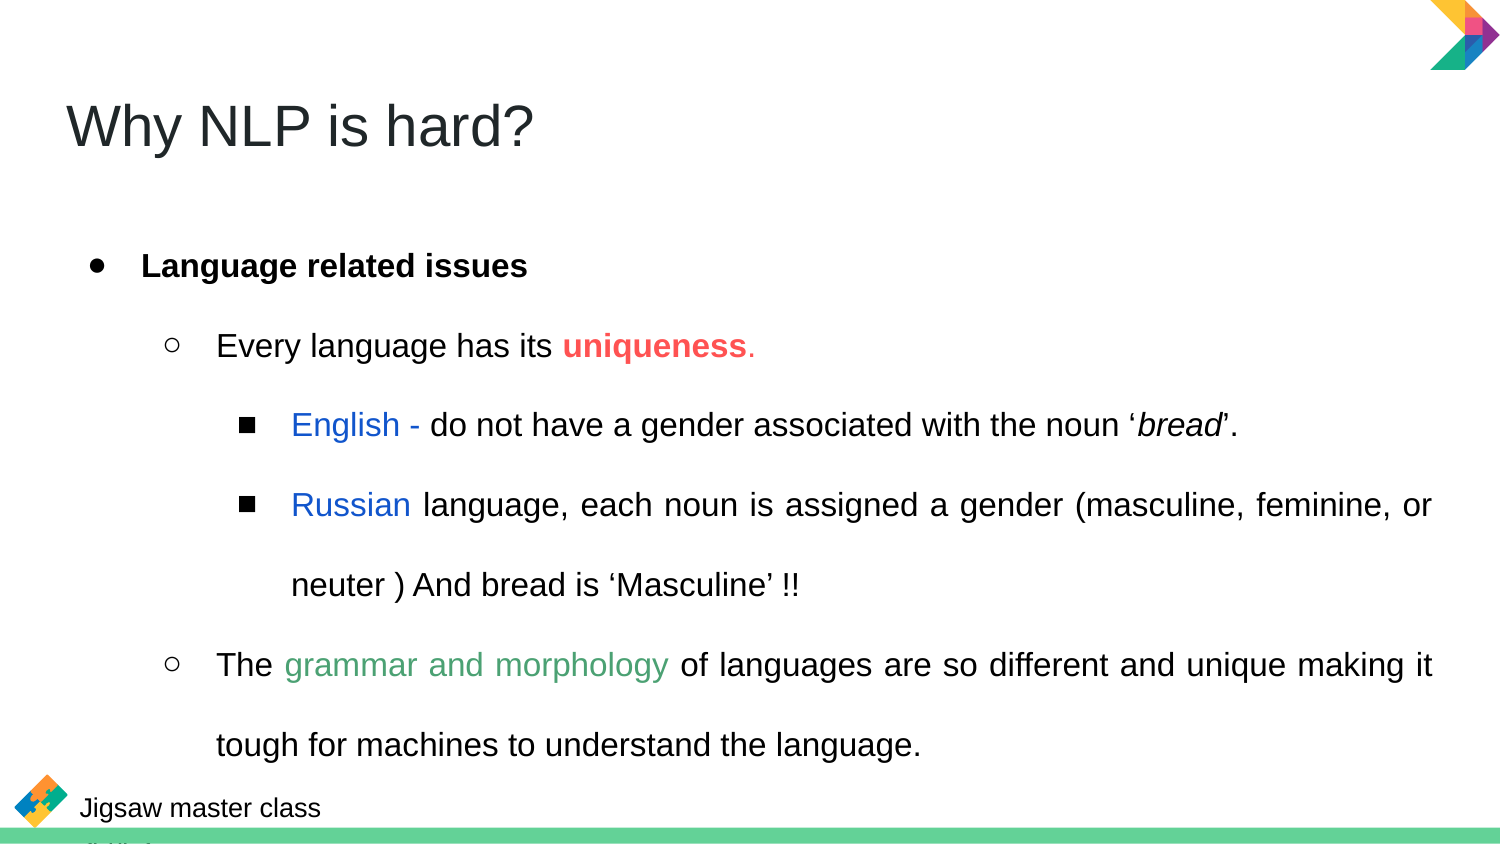

# Why NLP is hard?
Language related issues
Every language has its uniqueness.
English - do not have a gender associated with the noun ‘bread’.
Russian language, each noun is assigned a gender (masculine, feminine, or neuter ) And bread is ‘Masculine’ !!
The grammar and morphology of languages are so different and unique making it tough for machines to understand the language.